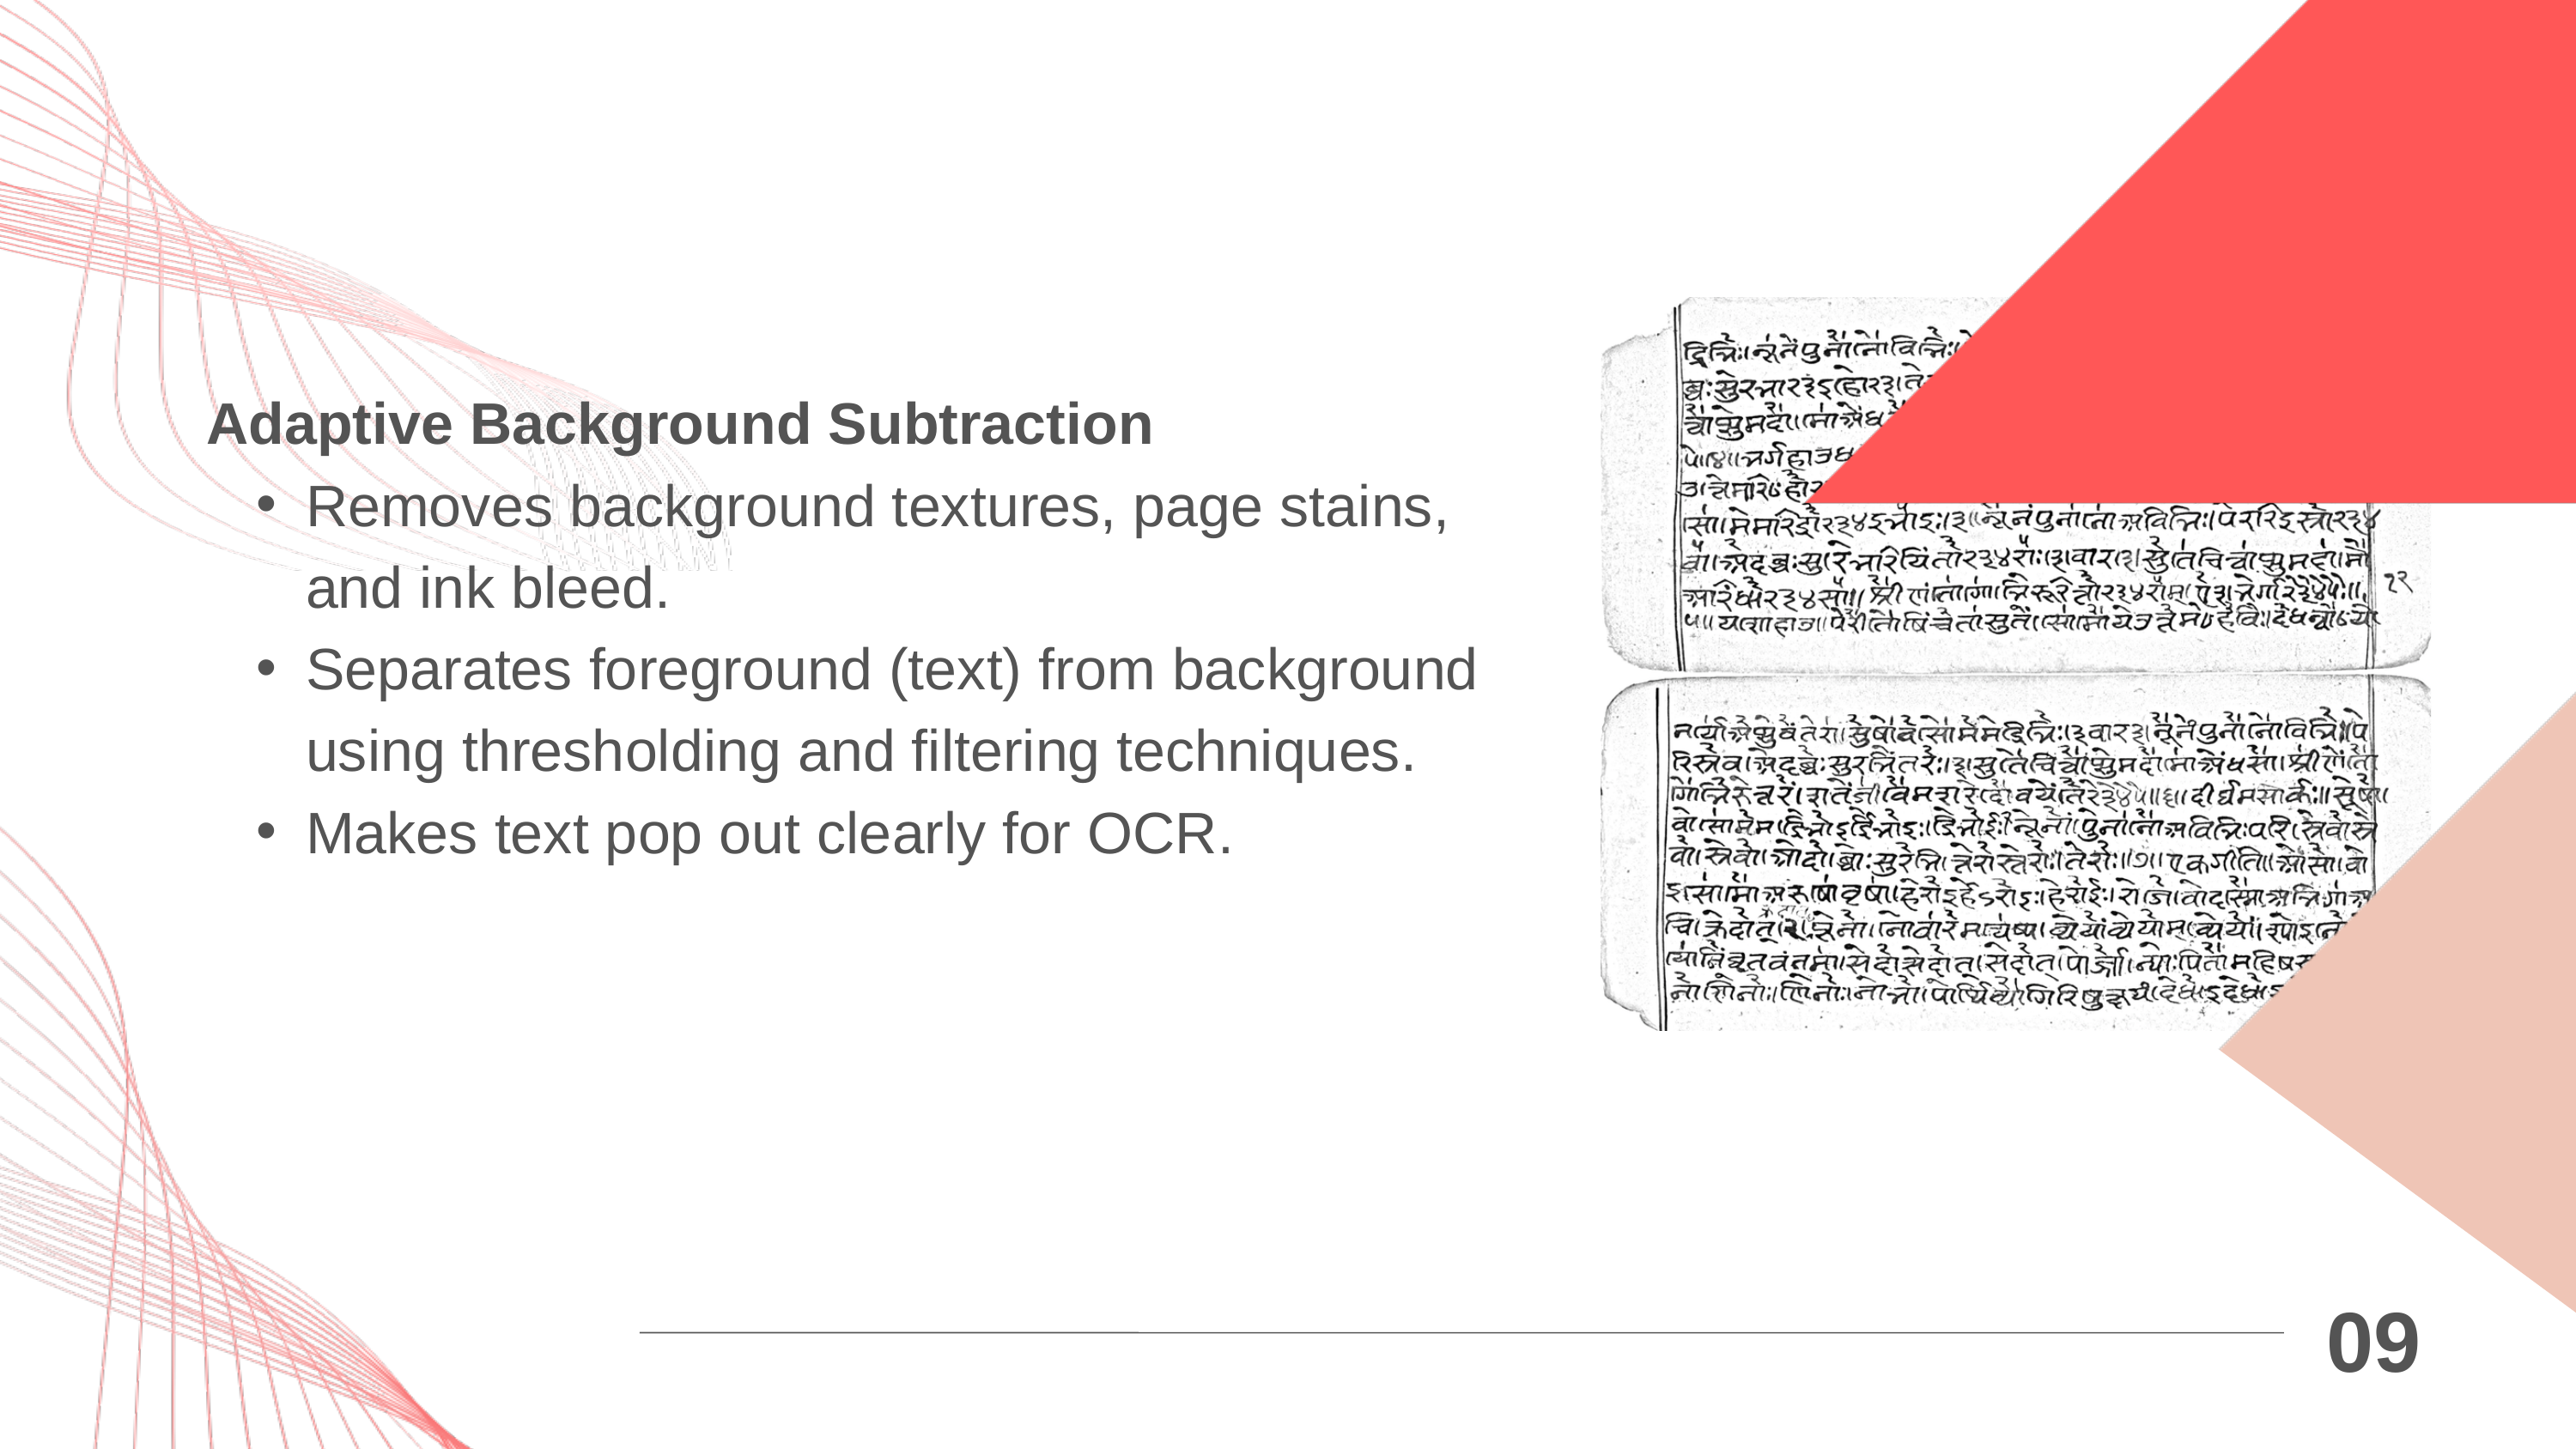

Adaptive Background Subtraction
Removes background textures, page stains, and ink bleed.
Separates foreground (text) from background using thresholding and filtering techniques.
Makes text pop out clearly for OCR.

09